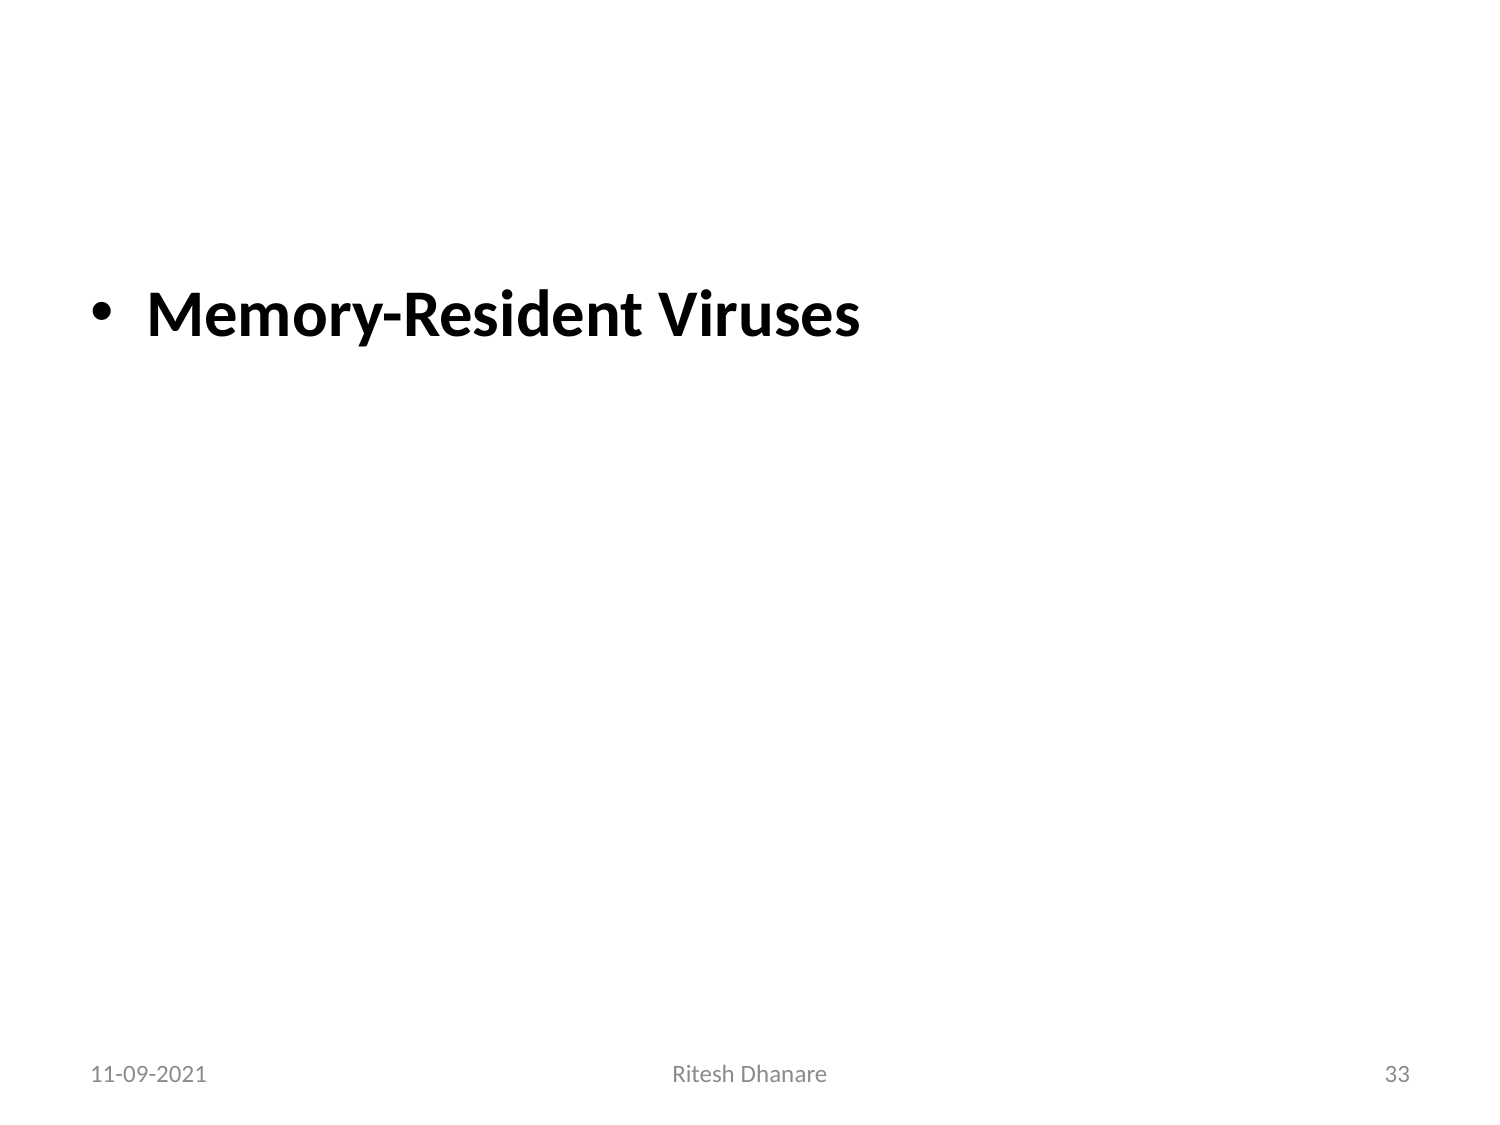

#
Memory-Resident Viruses
11-09-2021
Ritesh Dhanare
33